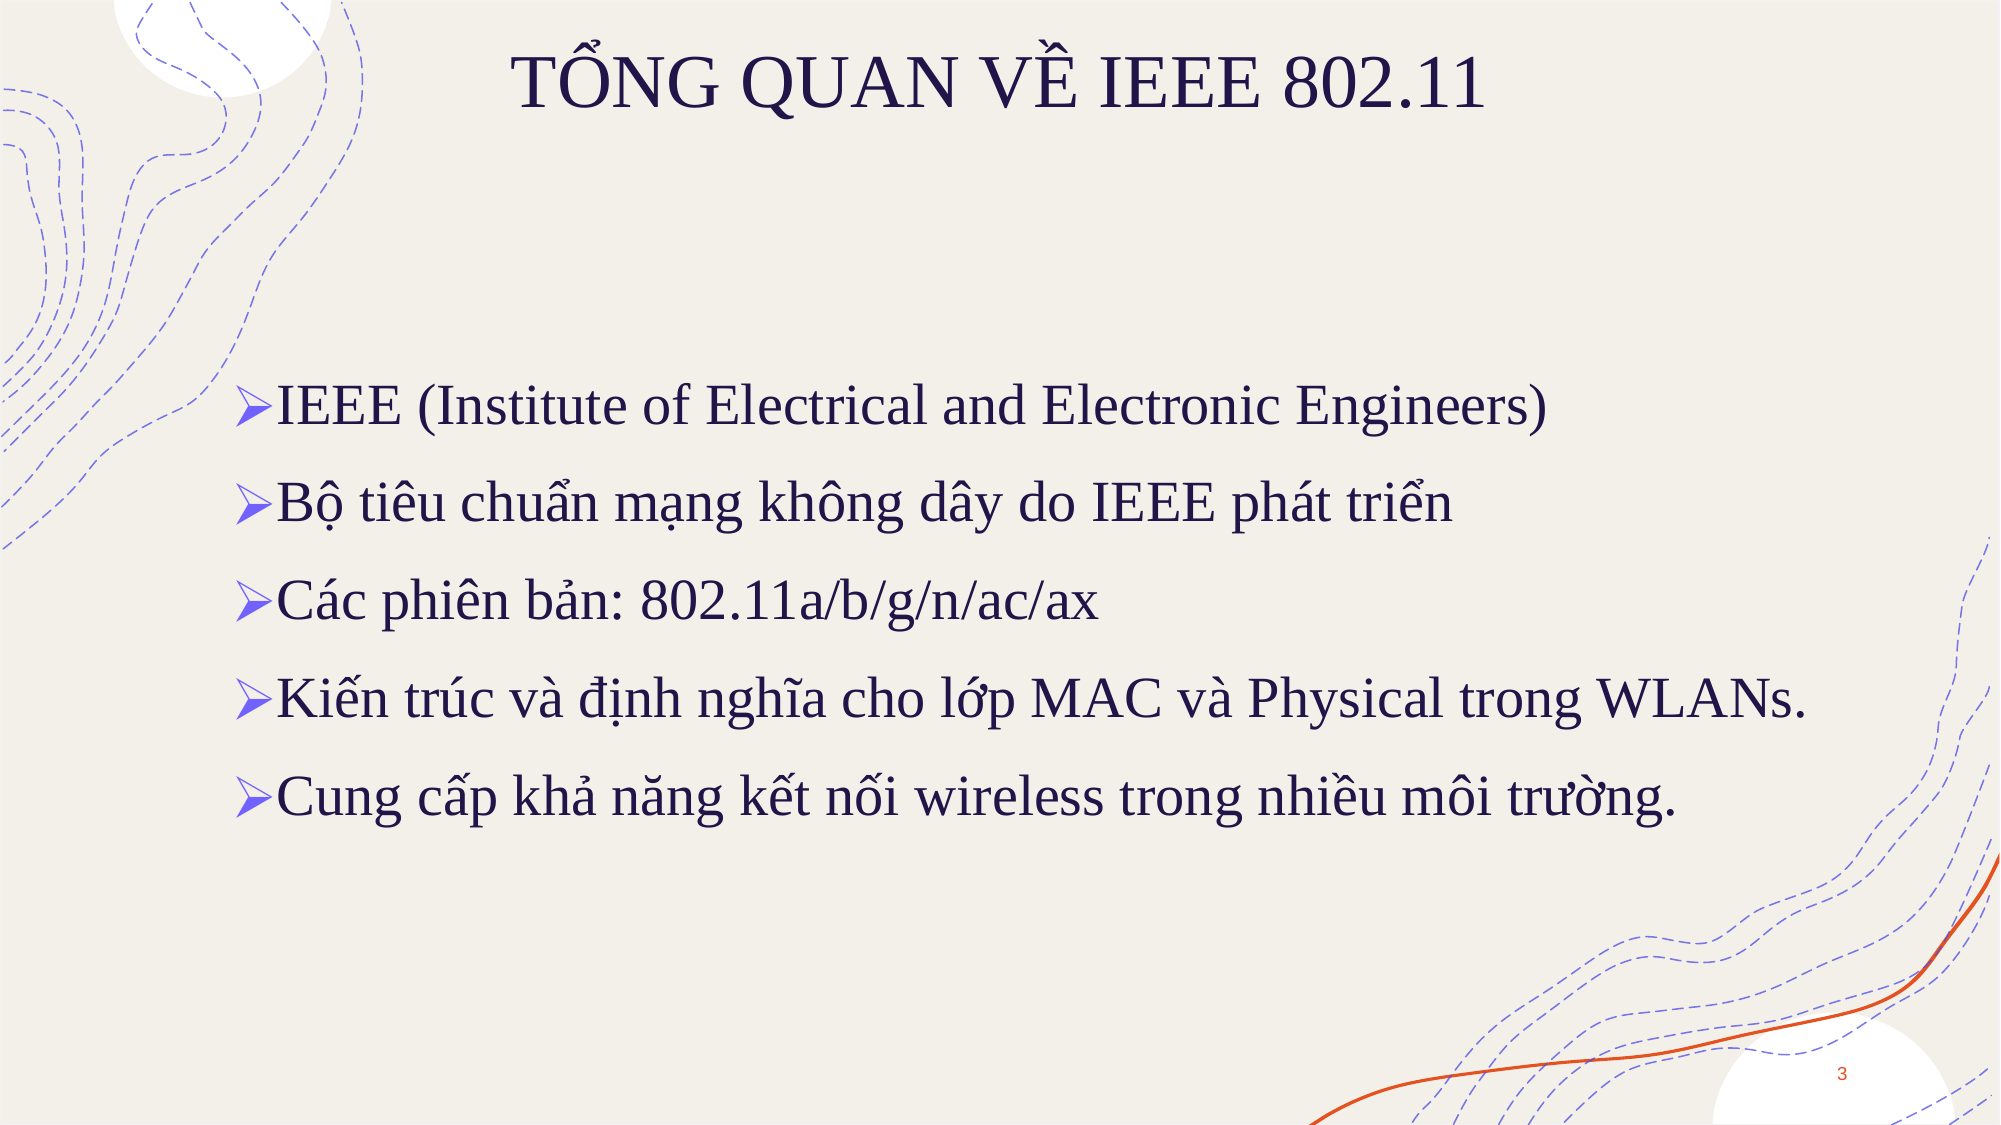

# TỔNG QUAN VỀ IEEE 802.11
IEEE (Institute of Electrical and Electronic Engineers)
Bộ tiêu chuẩn mạng không dây do IEEE phát triển
Các phiên bản: 802.11a/b/g/n/ac/ax
Kiến trúc và định nghĩa cho lớp MAC và Physical trong WLANs.
Cung cấp khả năng kết nối wireless trong nhiều môi trường.

3